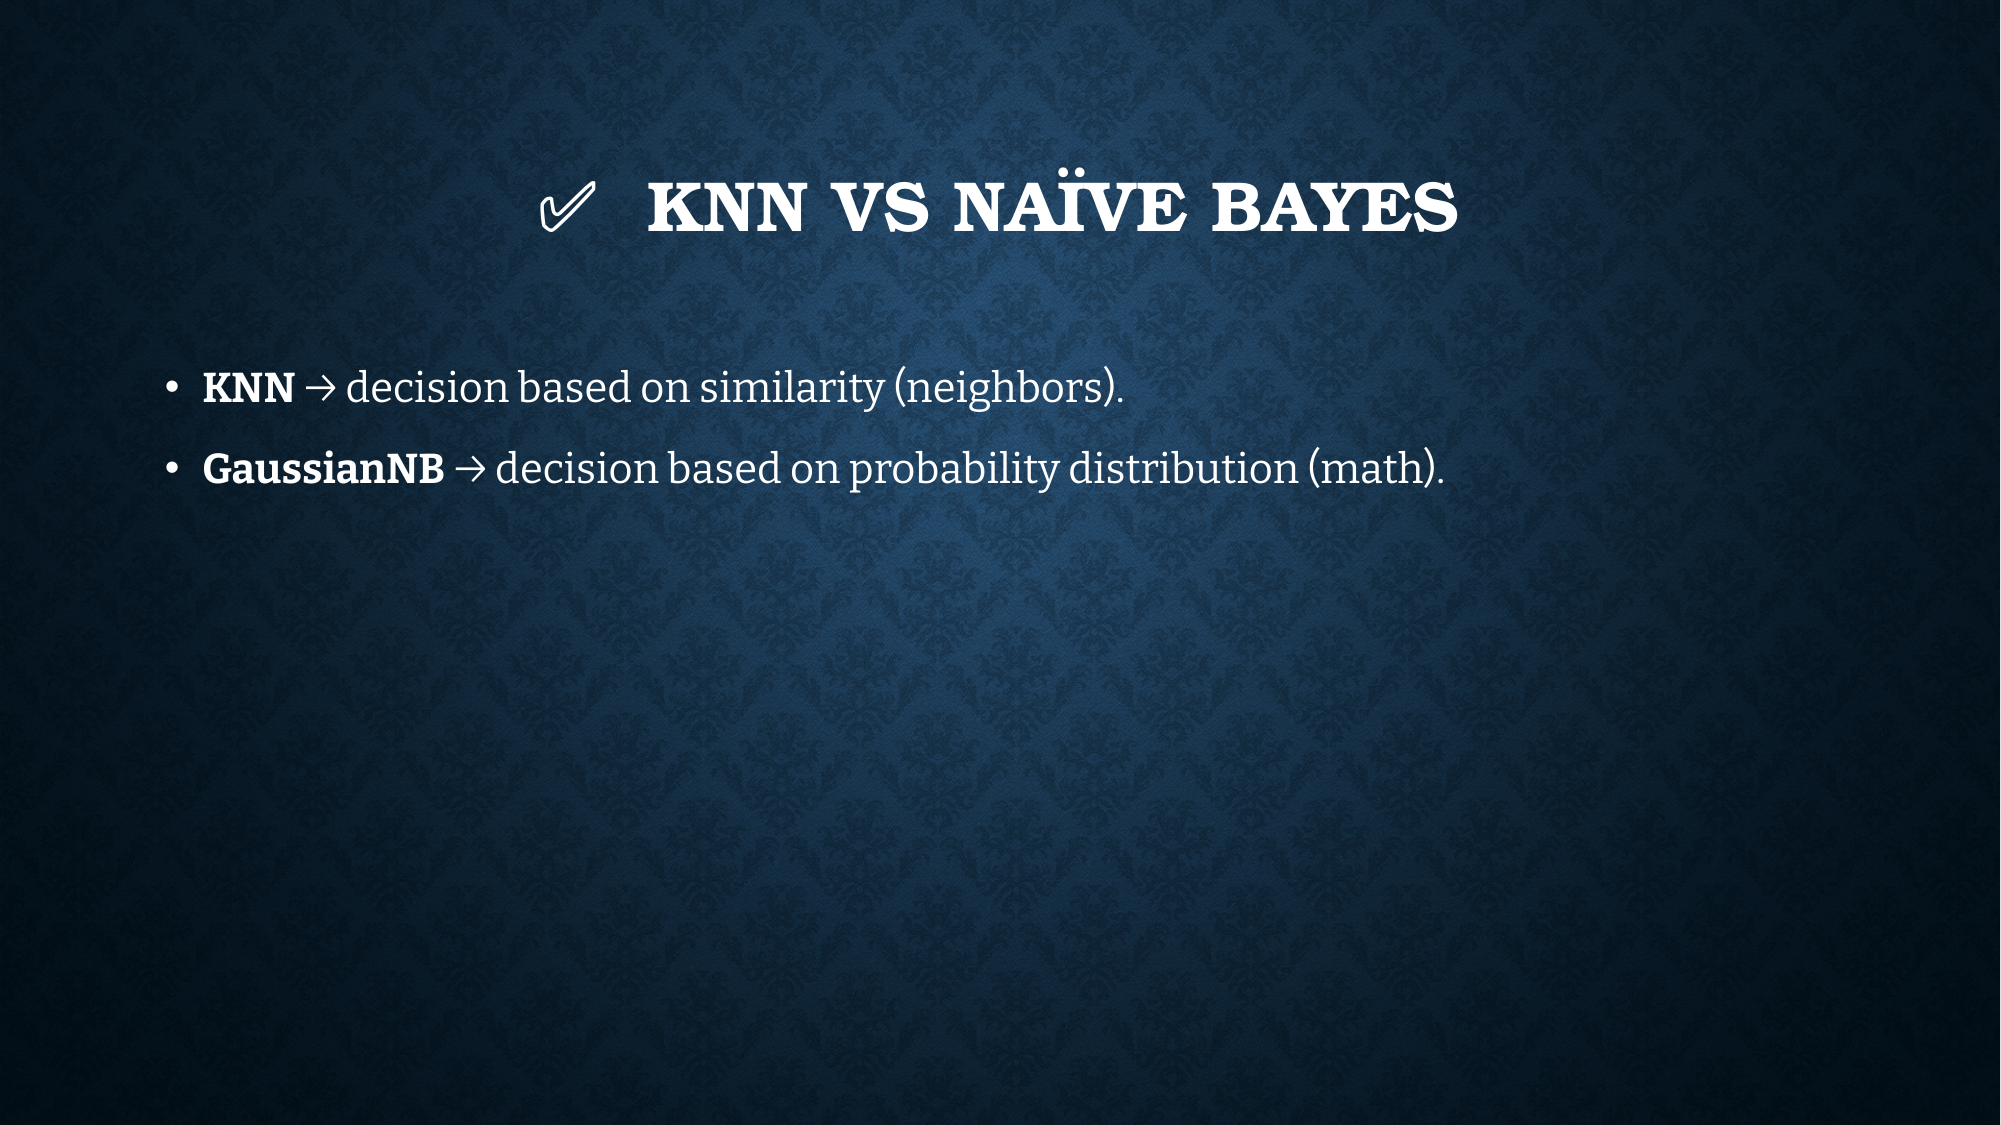

# ✅  KNN vs Naïve Bayes
KNN → decision based on similarity (neighbors).
GaussianNB → decision based on probability distribution (math).